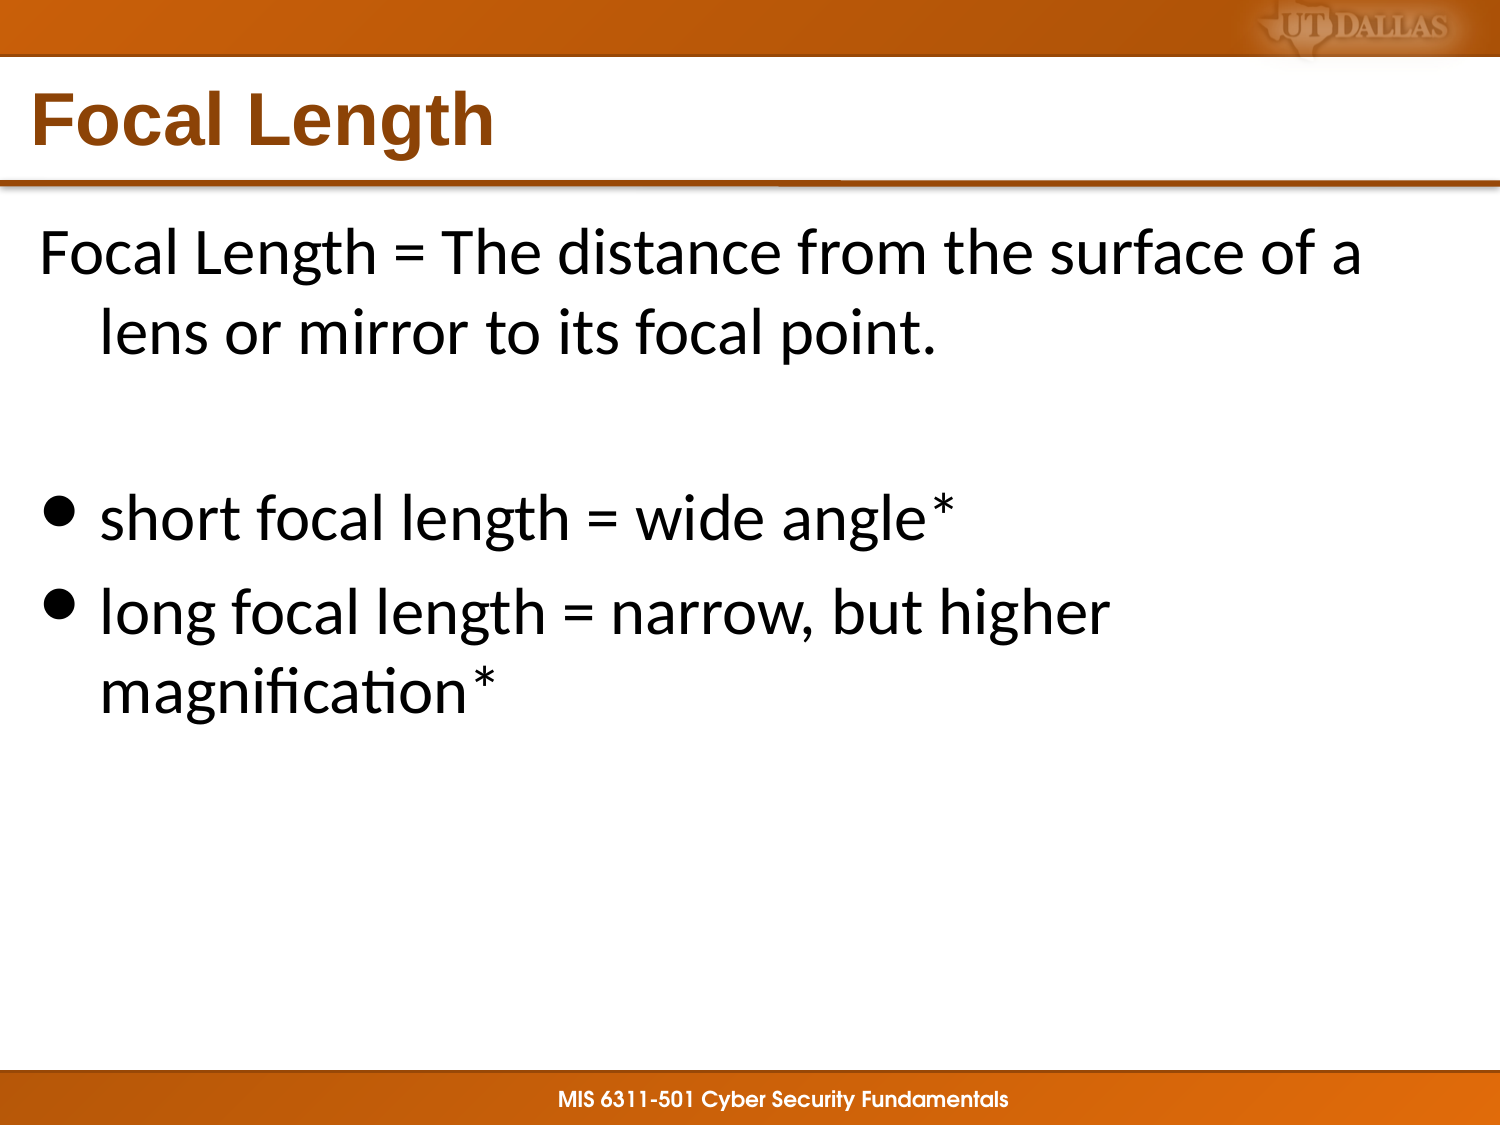

# Focal Length
Focal Length = The distance from the surface of a lens or mirror to its focal point.

short focal length = wide angle*
long focal length = narrow, but higher magnification*